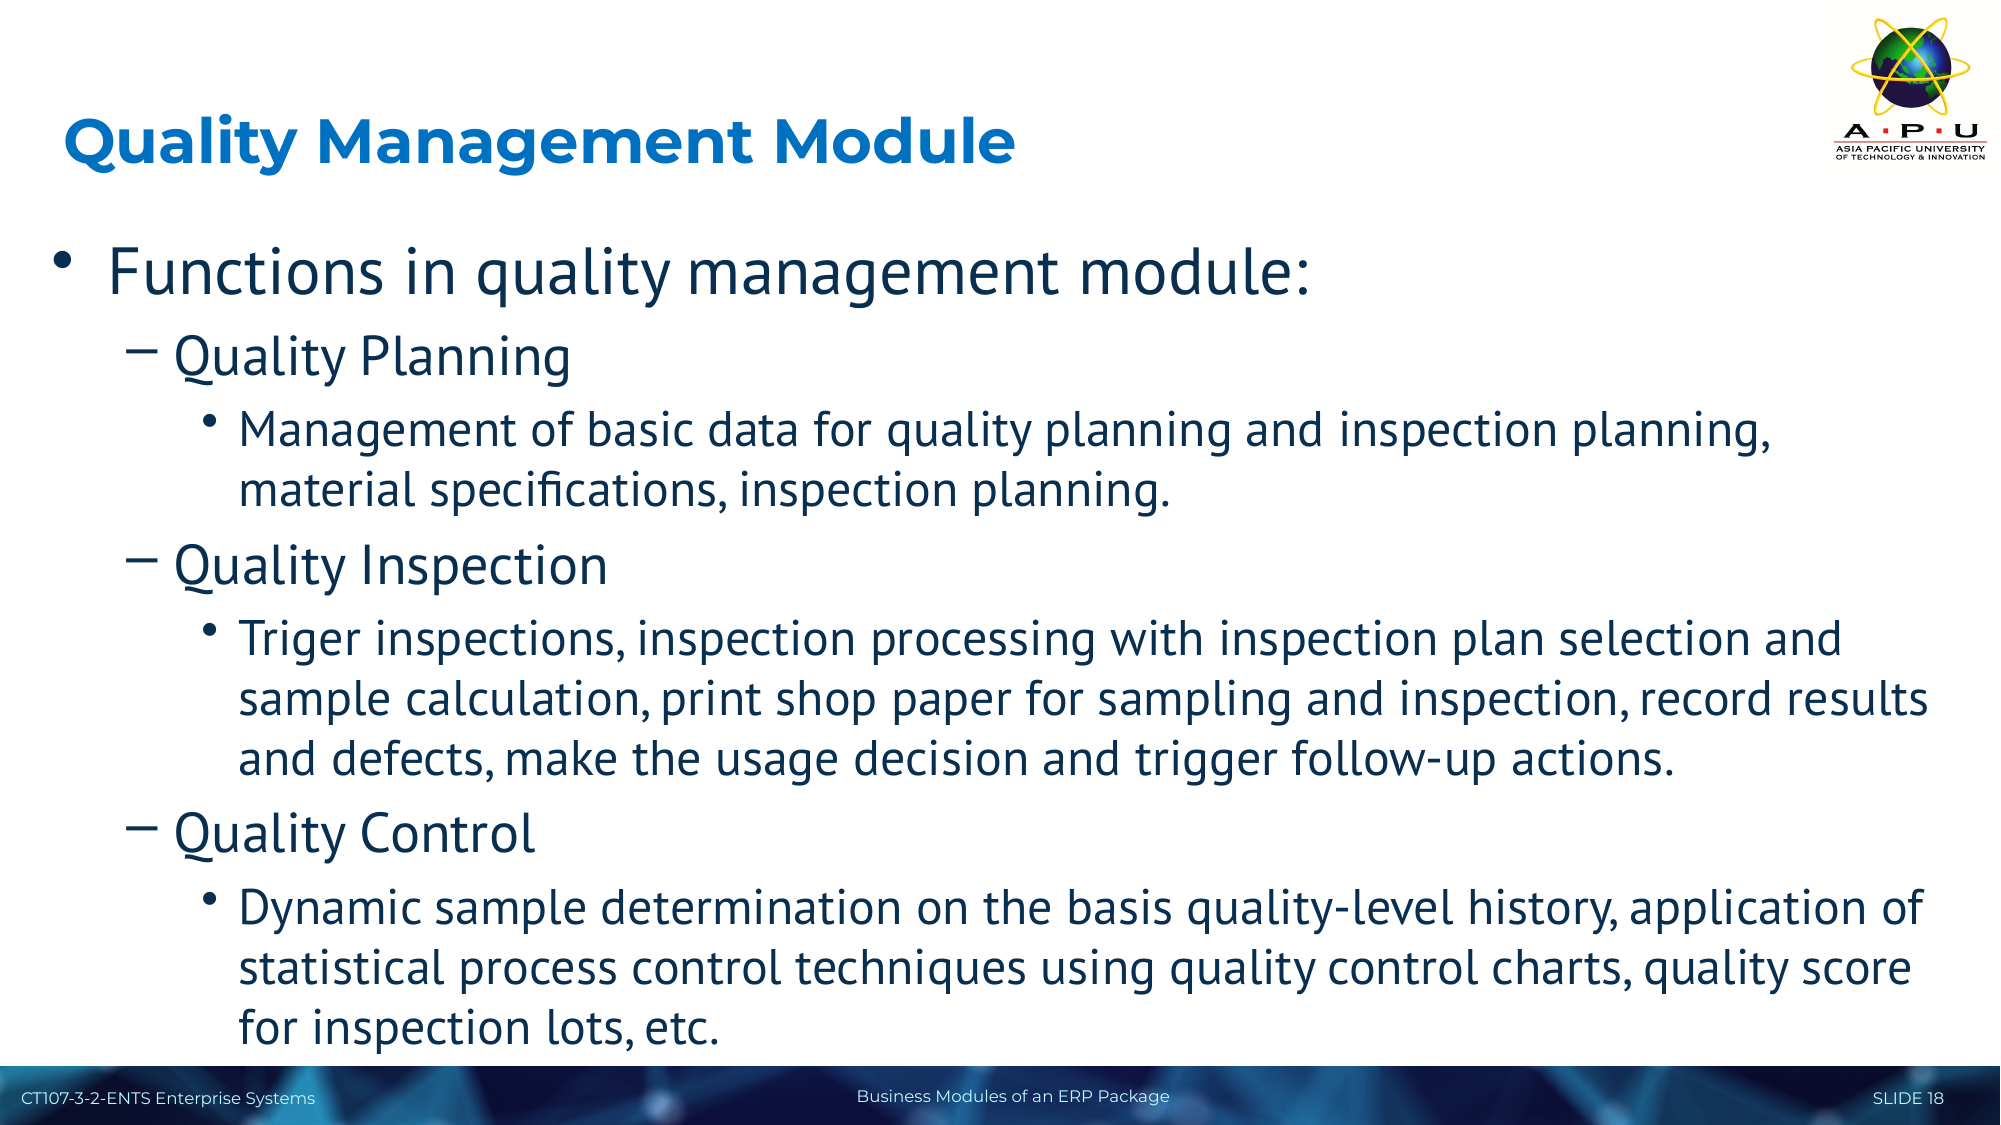

# Quality Management Module
Functions in quality management module:
Quality Planning
Management of basic data for quality planning and inspection planning, material specifications, inspection planning.
Quality Inspection
Triger inspections, inspection processing with inspection plan selection and sample calculation, print shop paper for sampling and inspection, record results and defects, make the usage decision and trigger follow-up actions.
Quality Control
Dynamic sample determination on the basis quality-level history, application of statistical process control techniques using quality control charts, quality score for inspection lots, etc.